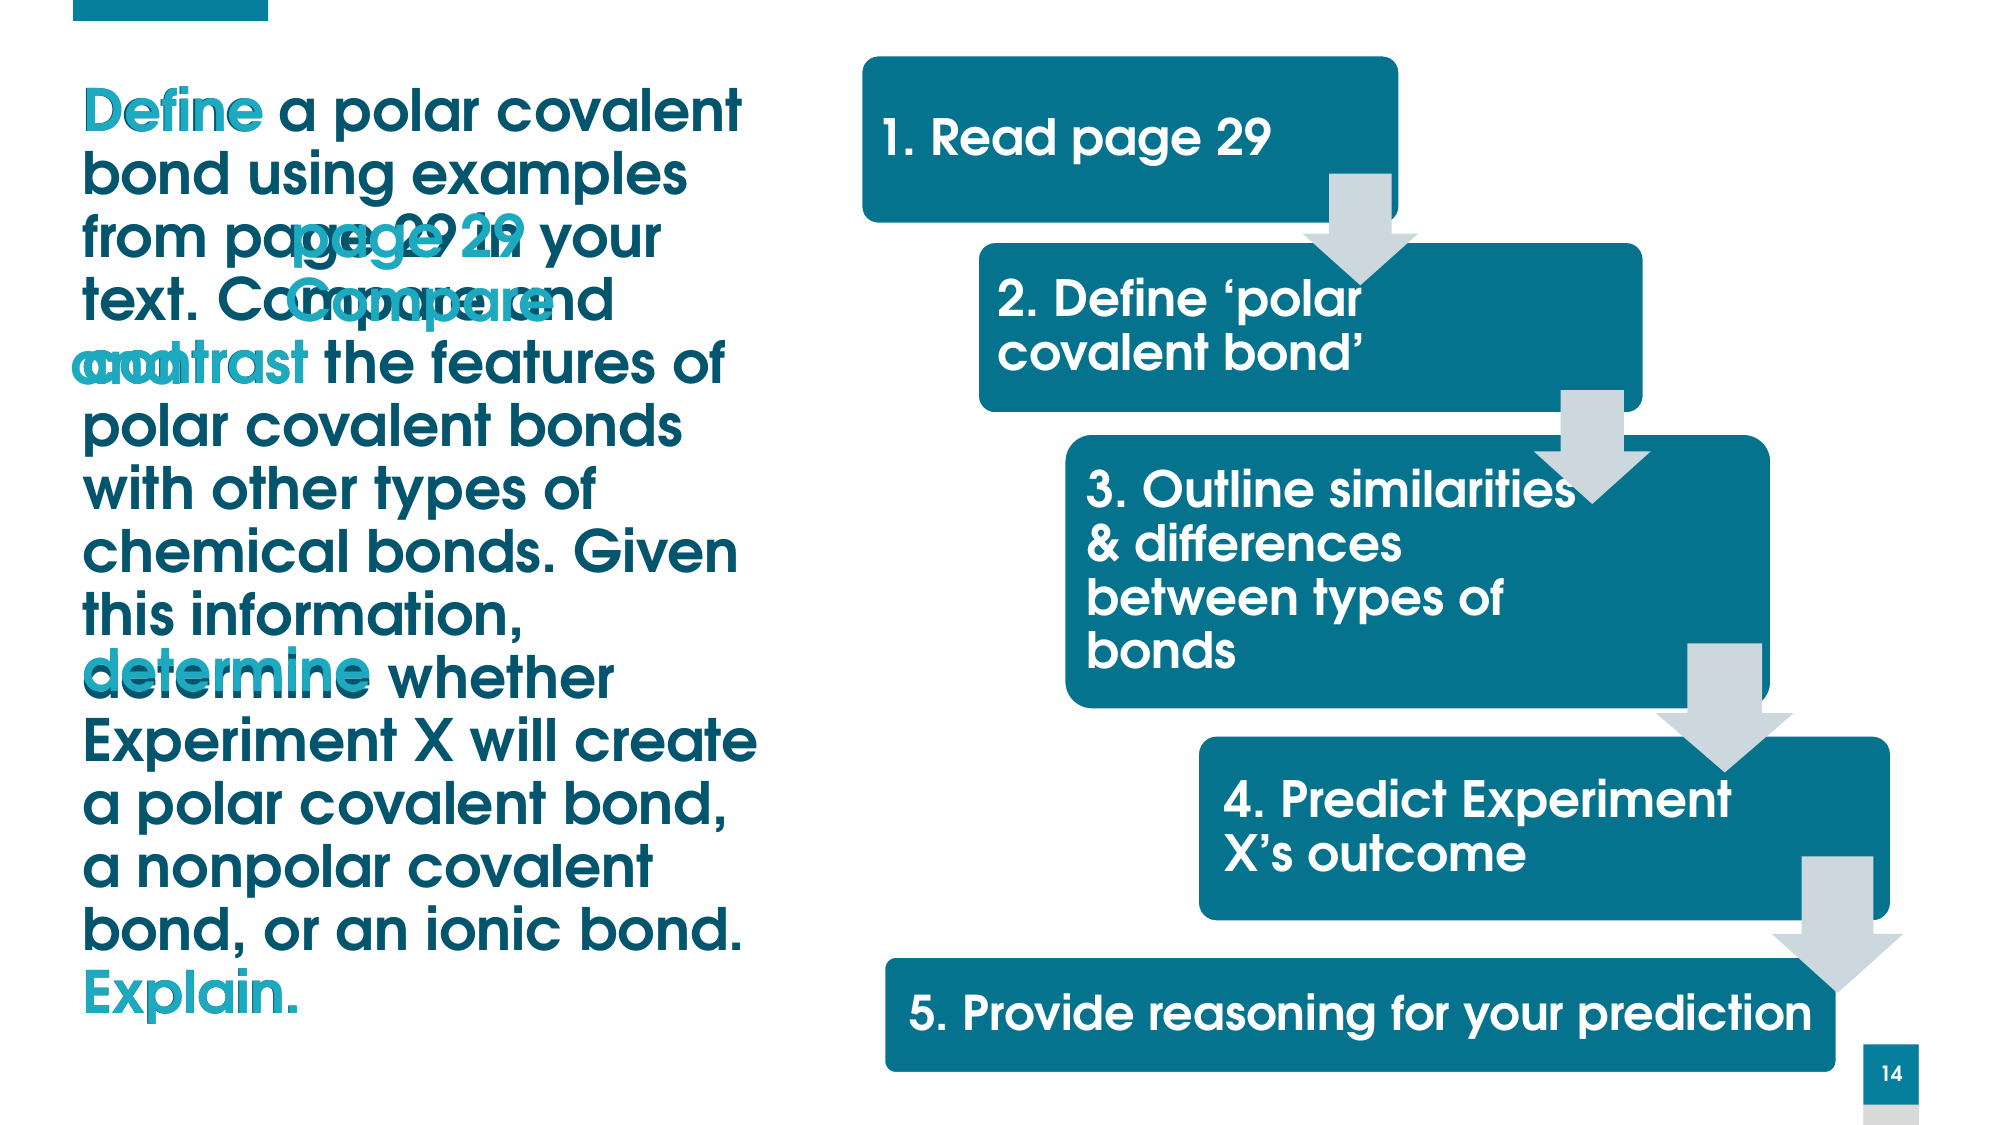

1. Read page 29
Define
Define a polar covalent bond using examples from page 29 in your text. Compare and contrast the features of polar covalent bonds with other types of chemical bonds. Given this information, determine whether Experiment X will create a polar covalent bond, a nonpolar covalent bond, or an ionic bond. Explain.

	    page 29

2. Define ‘polar covalent bond’
	    Compare and
contrast

3. Outline similarities & differences between types of bonds
determine

4. Predict Experiment X’s outcome

5. Provide reasoning for your prediction
Explain.

14